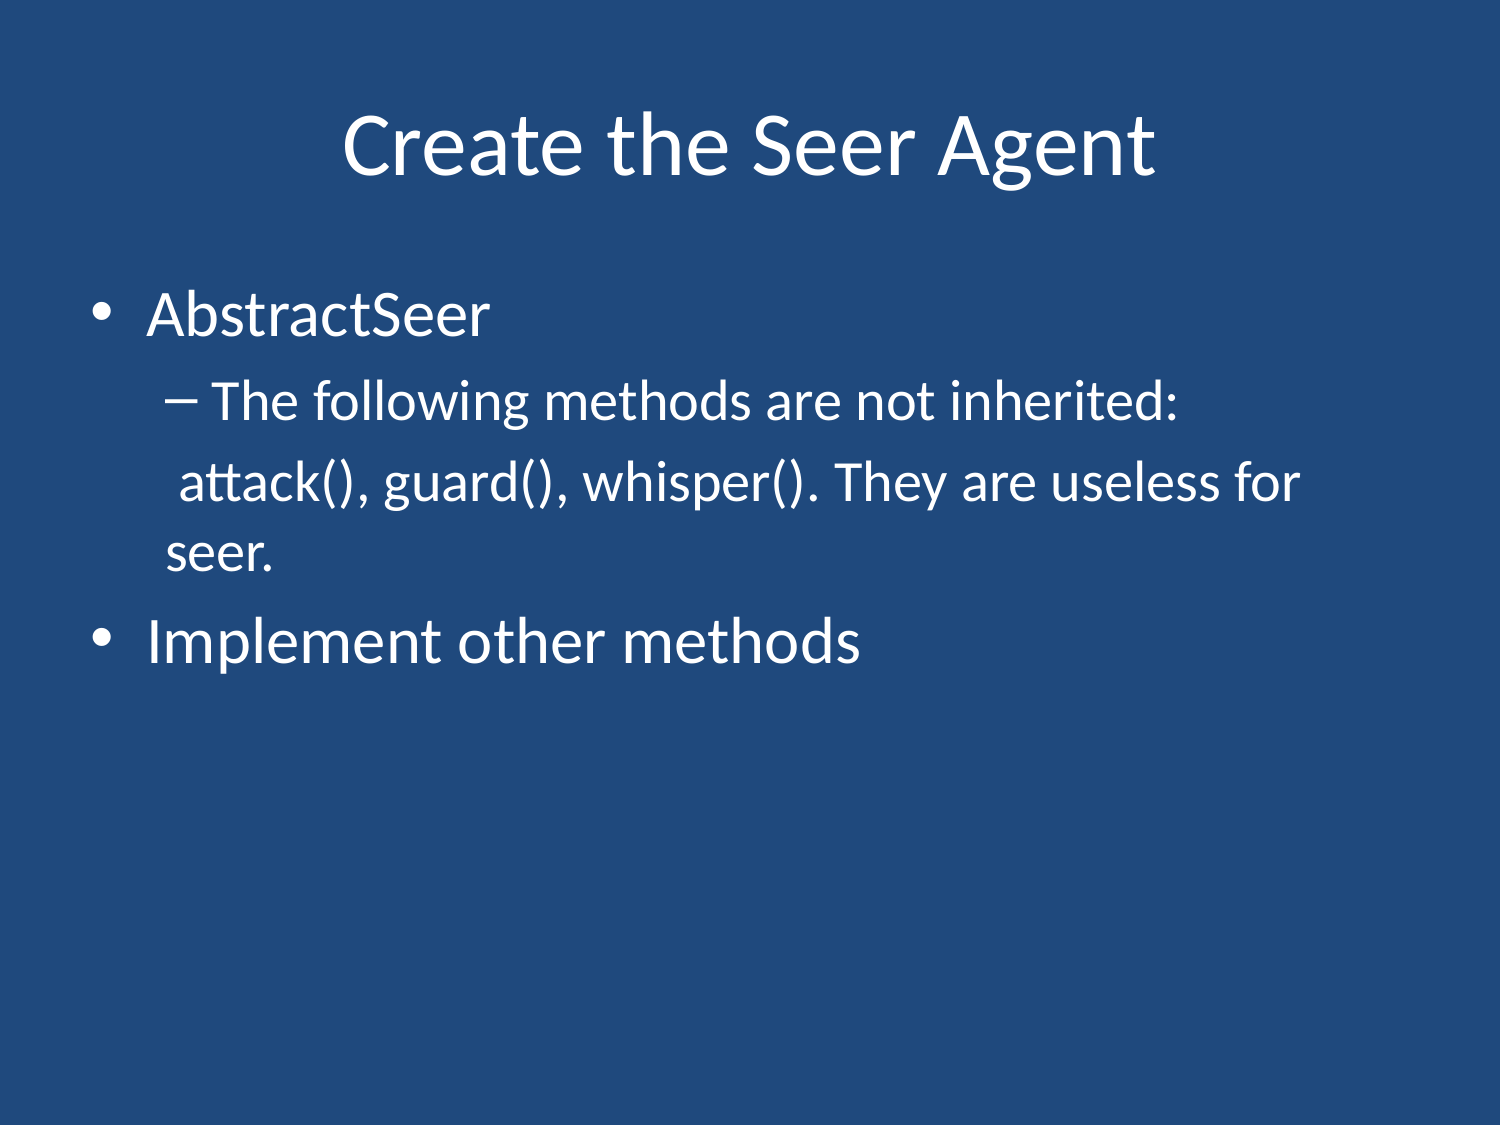

# Create the Seer Agent
AbstractSeer
The following methods are not inherited:
 attack(), guard(), whisper(). They are useless for seer.
Implement other methods